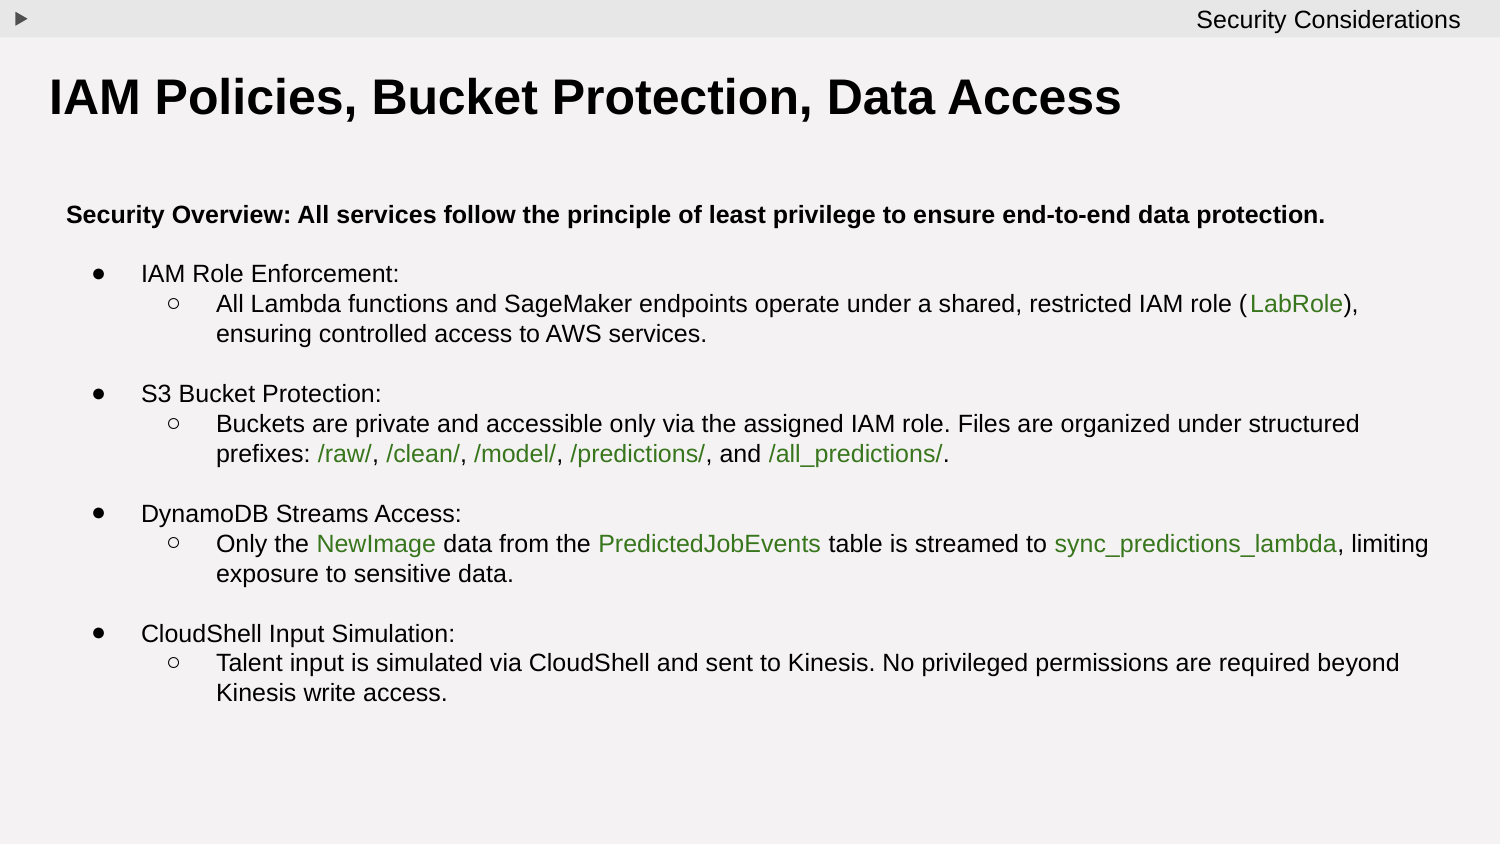

Security Considerations
# IAM Policies, Bucket Protection, Data Access
Security Overview: All services follow the principle of least privilege to ensure end-to-end data protection.
IAM Role Enforcement:
All Lambda functions and SageMaker endpoints operate under a shared, restricted IAM role (LabRole), ensuring controlled access to AWS services.

S3 Bucket Protection:
Buckets are private and accessible only via the assigned IAM role. Files are organized under structured prefixes: /raw/, /clean/, /model/, /predictions/, and /all_predictions/.

DynamoDB Streams Access:
Only the NewImage data from the PredictedJobEvents table is streamed to sync_predictions_lambda, limiting exposure to sensitive data.

CloudShell Input Simulation:
Talent input is simulated via CloudShell and sent to Kinesis. No privileged permissions are required beyond Kinesis write access.